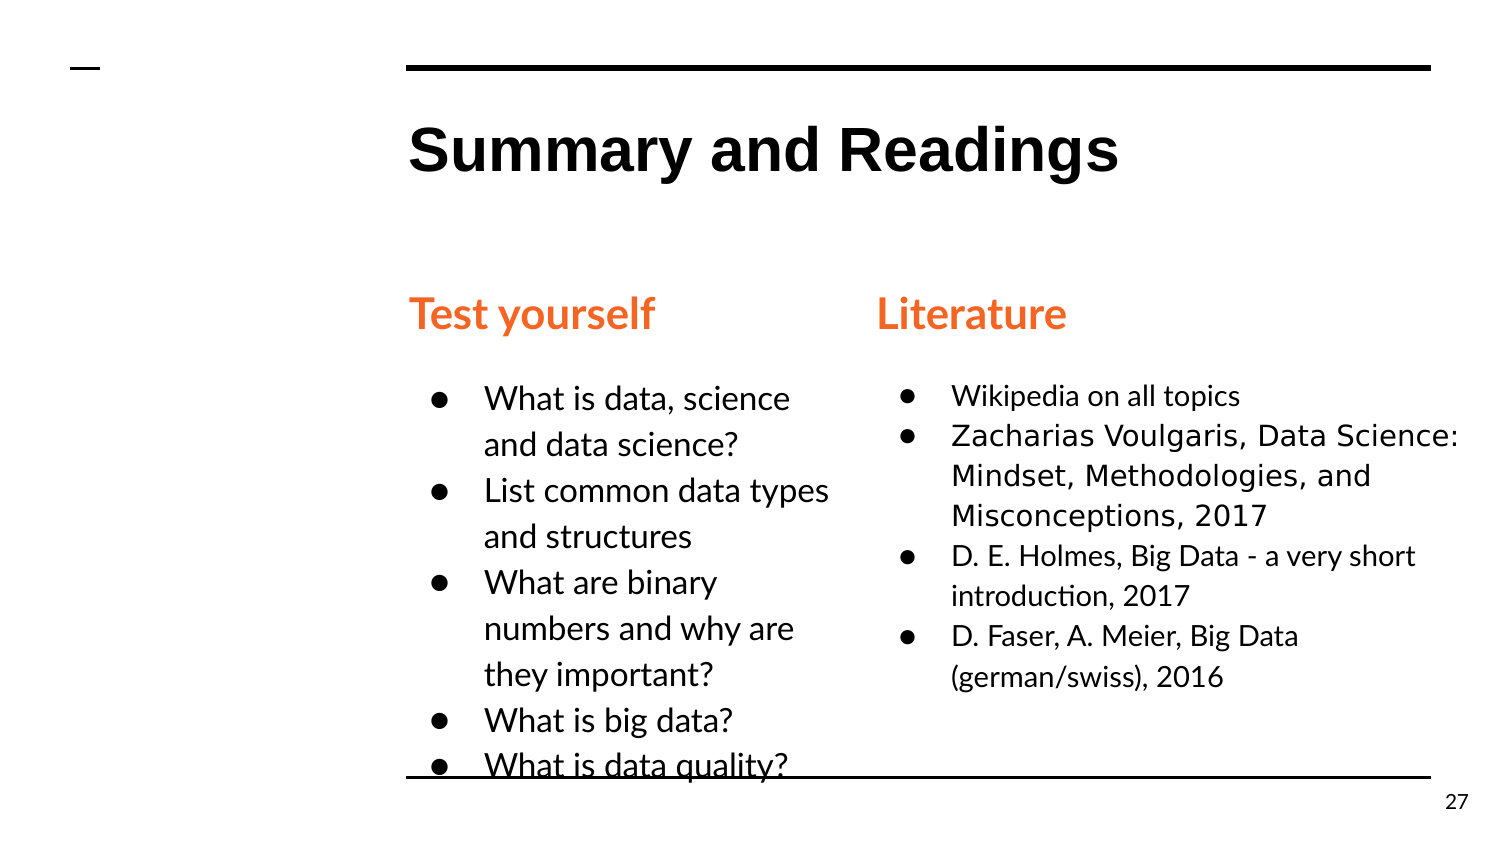

# Summary and Readings
Test yourself
What is data, science and data science?
List common data types and structures
What are binary numbers and why are they important?
What is big data?
What is data quality?

Literature
Wikipedia on all topics
Zacharias Voulgaris, Data Science: Mindset, Methodologies, and Misconceptions, 2017
D. E. Holmes, Big Data - a very short introduction, 2017
D. Faser, A. Meier, Big Data (german/swiss), 2016

27